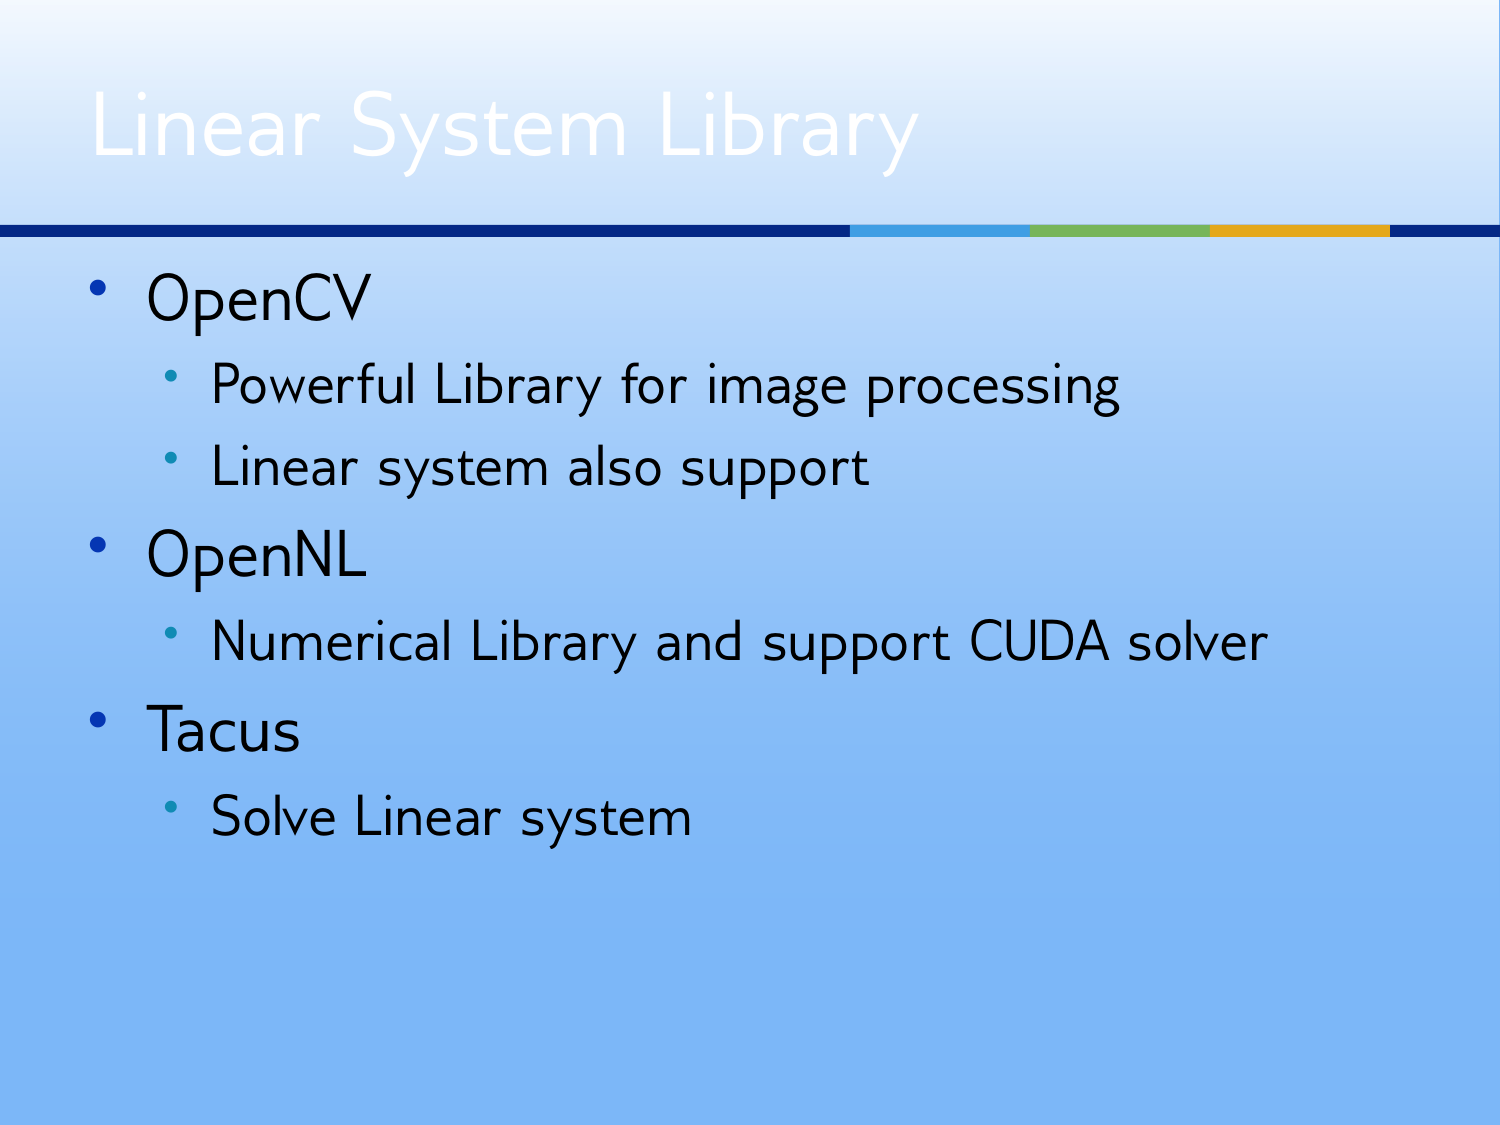

# Linear System Library
OpenCV
Powerful Library for image processing
Linear system also support
OpenNL
Numerical Library and support CUDA solver
Tacus
Solve Linear system